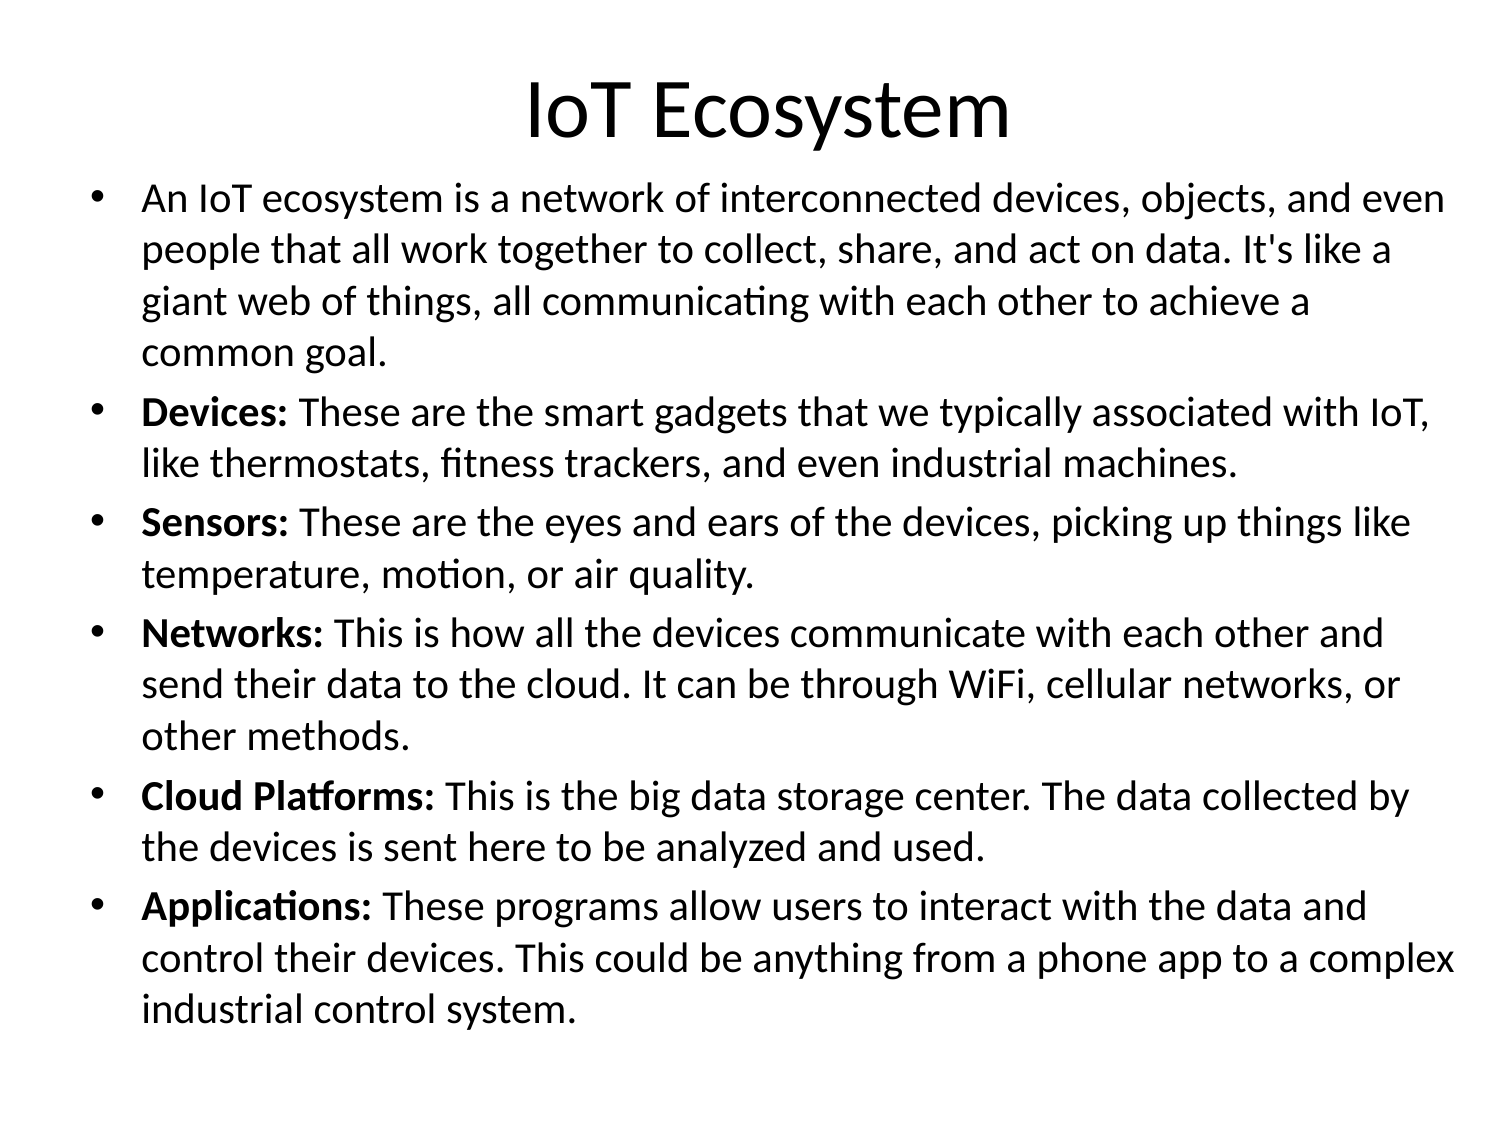

# IoT Ecosystem
An IoT ecosystem is a network of interconnected devices, objects, and even people that all work together to collect, share, and act on data. It's like a giant web of things, all communicating with each other to achieve a common goal.
Devices: These are the smart gadgets that we typically associated with IoT, like thermostats, fitness trackers, and even industrial machines.
Sensors: These are the eyes and ears of the devices, picking up things like temperature, motion, or air quality.
Networks: This is how all the devices communicate with each other and send their data to the cloud. It can be through WiFi, cellular networks, or other methods.
Cloud Platforms: This is the big data storage center. The data collected by the devices is sent here to be analyzed and used.
Applications: These programs allow users to interact with the data and control their devices. This could be anything from a phone app to a complex industrial control system.